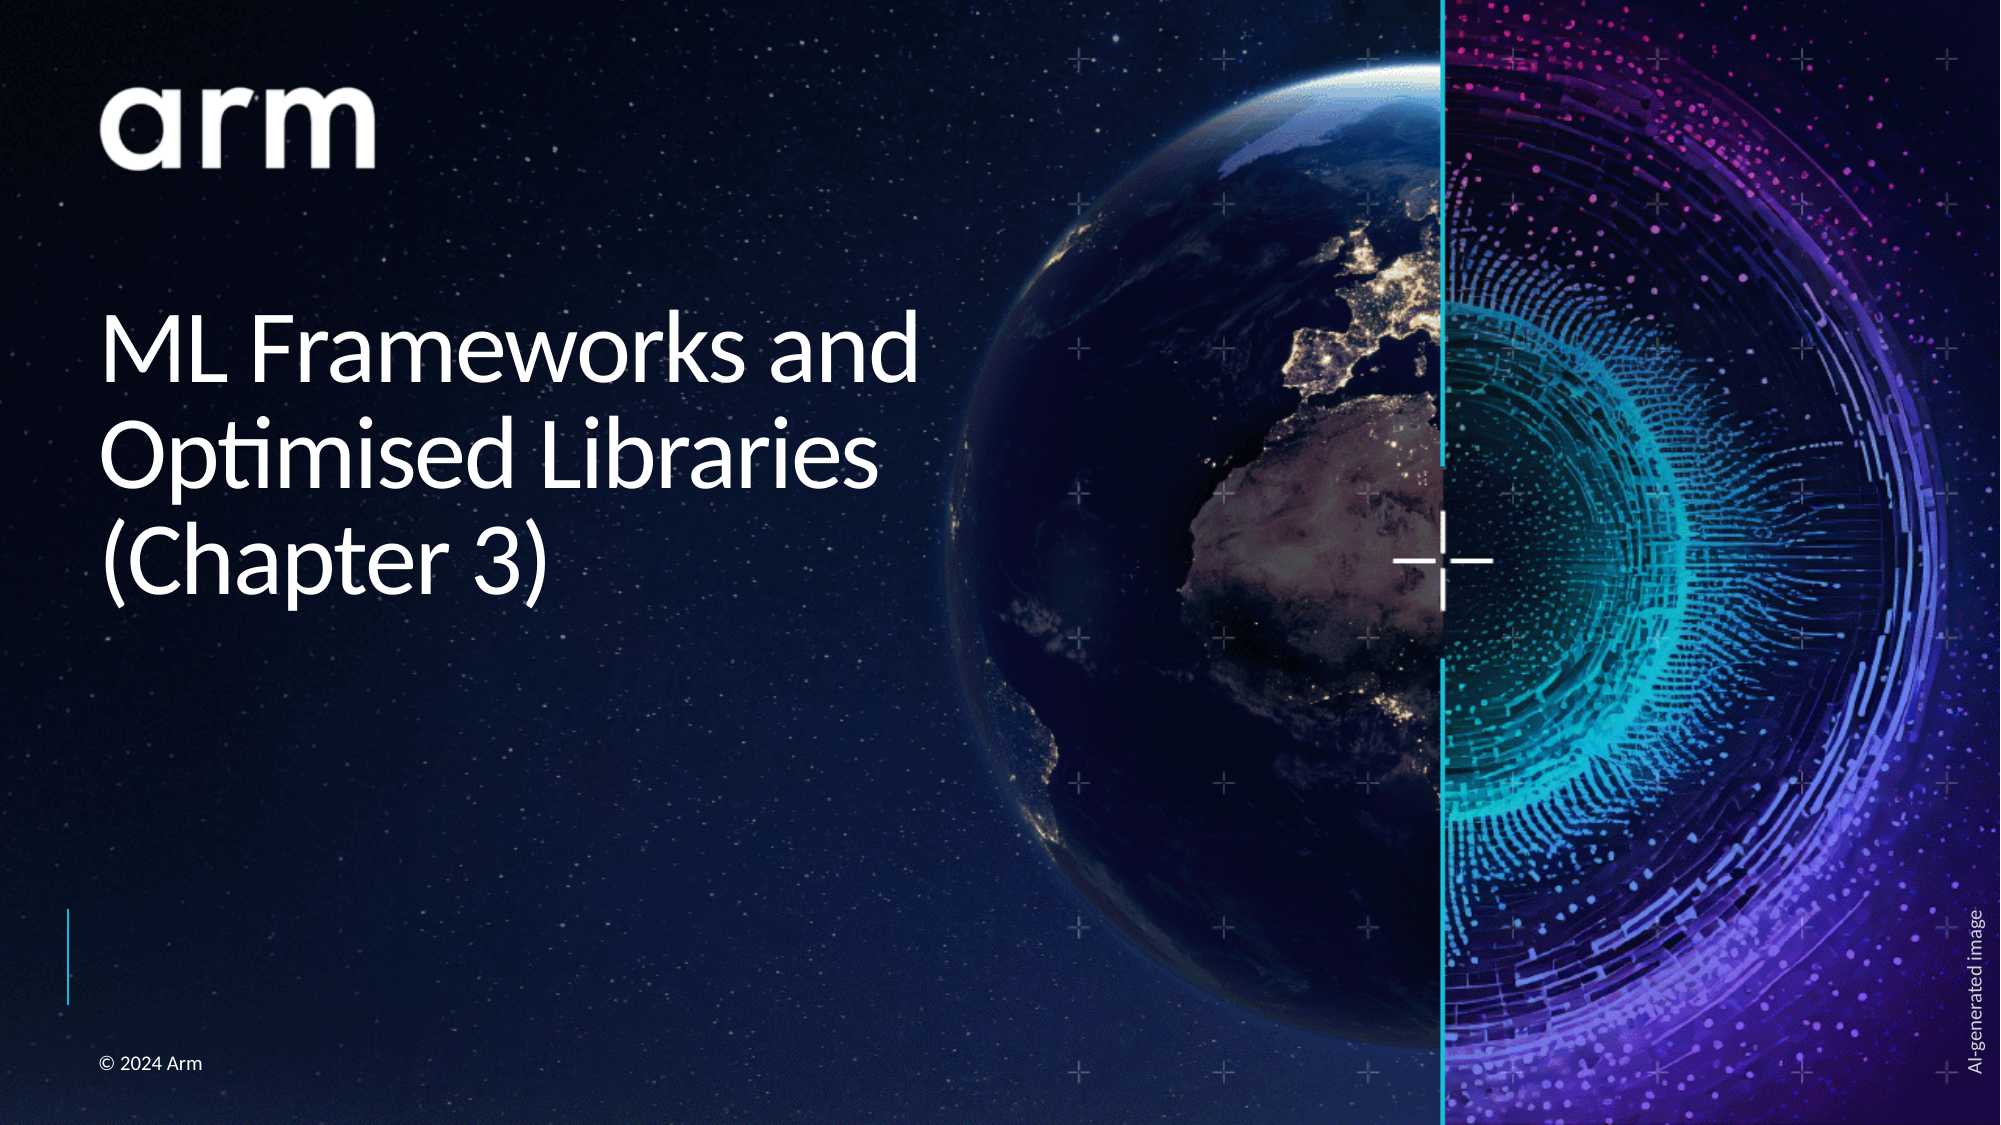

# ML Frameworks and Optimised Libraries (Chapter 3)